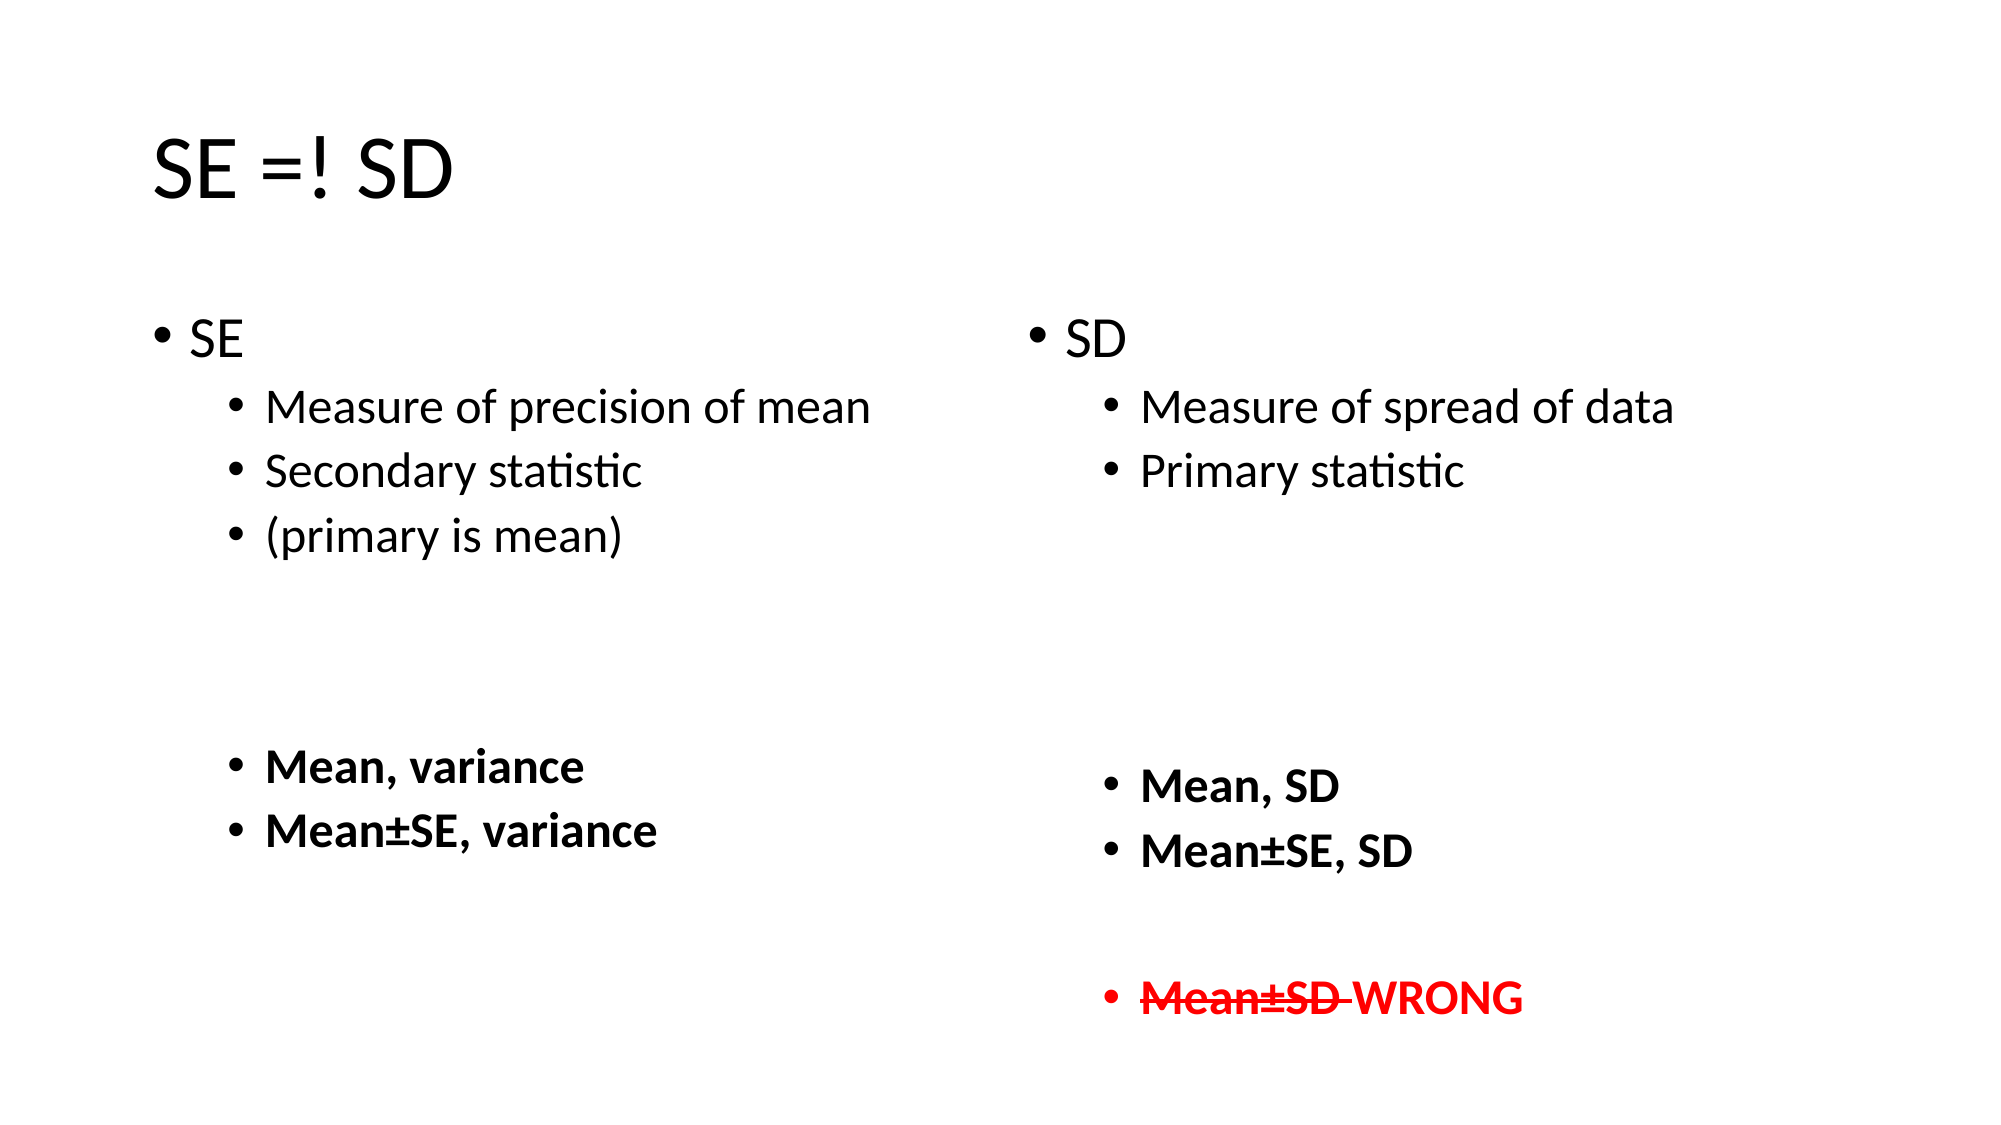

# SE =! SD
SE
Measure of precision of mean
Secondary statistic
(primary is mean)

Mean, variance
Mean±SE, variance
SD
Measure of spread of data
Primary statistic

Mean, SD
Mean±SE, SD

Mean±SD WRONG